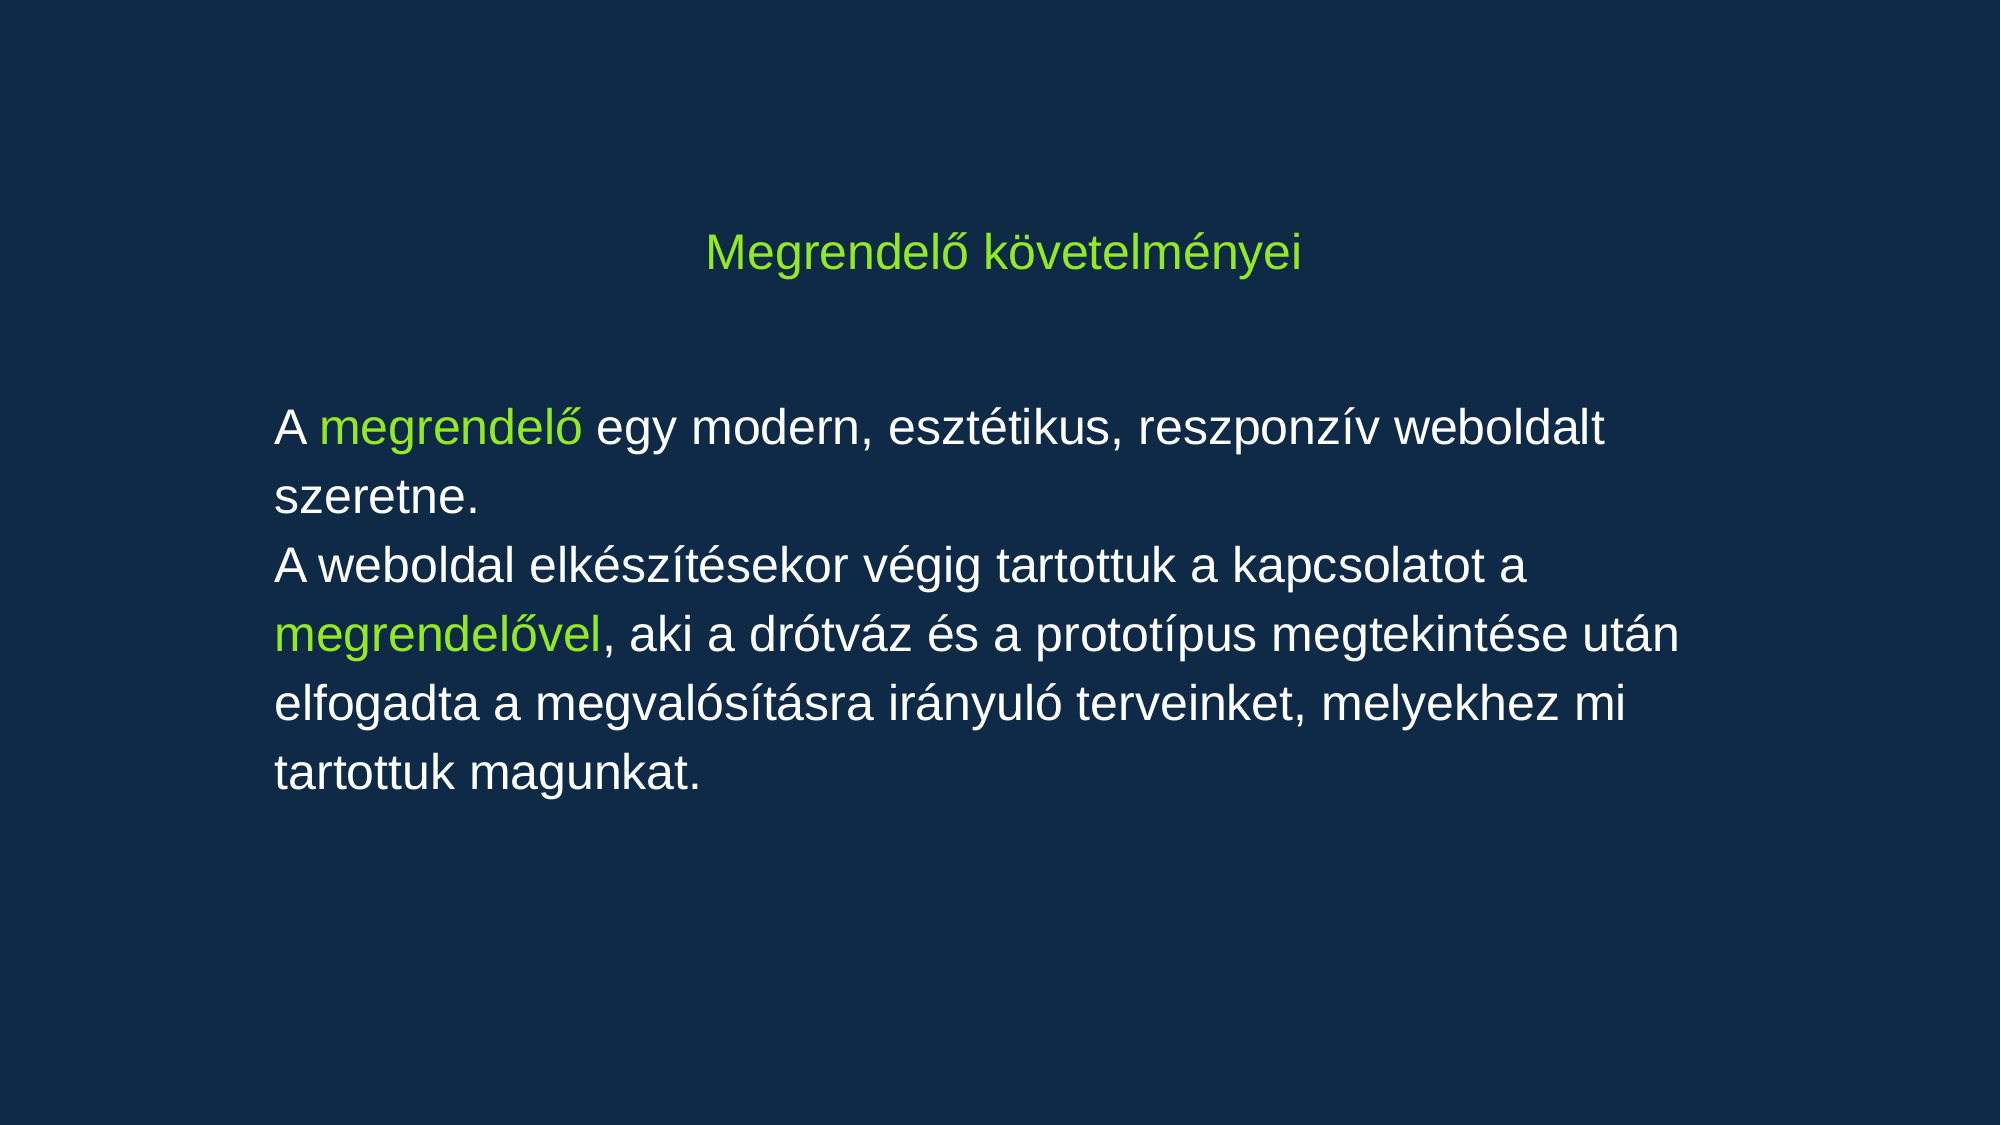

# Megrendelő követelményei
A megrendelő egy modern, esztétikus, reszponzív weboldalt szeretne.
A weboldal elkészítésekor végig tartottuk a kapcsolatot a megrendelővel, aki a drótváz és a prototípus megtekintése után elfogadta a megvalósításra irányuló terveinket, melyekhez mi tartottuk magunkat.